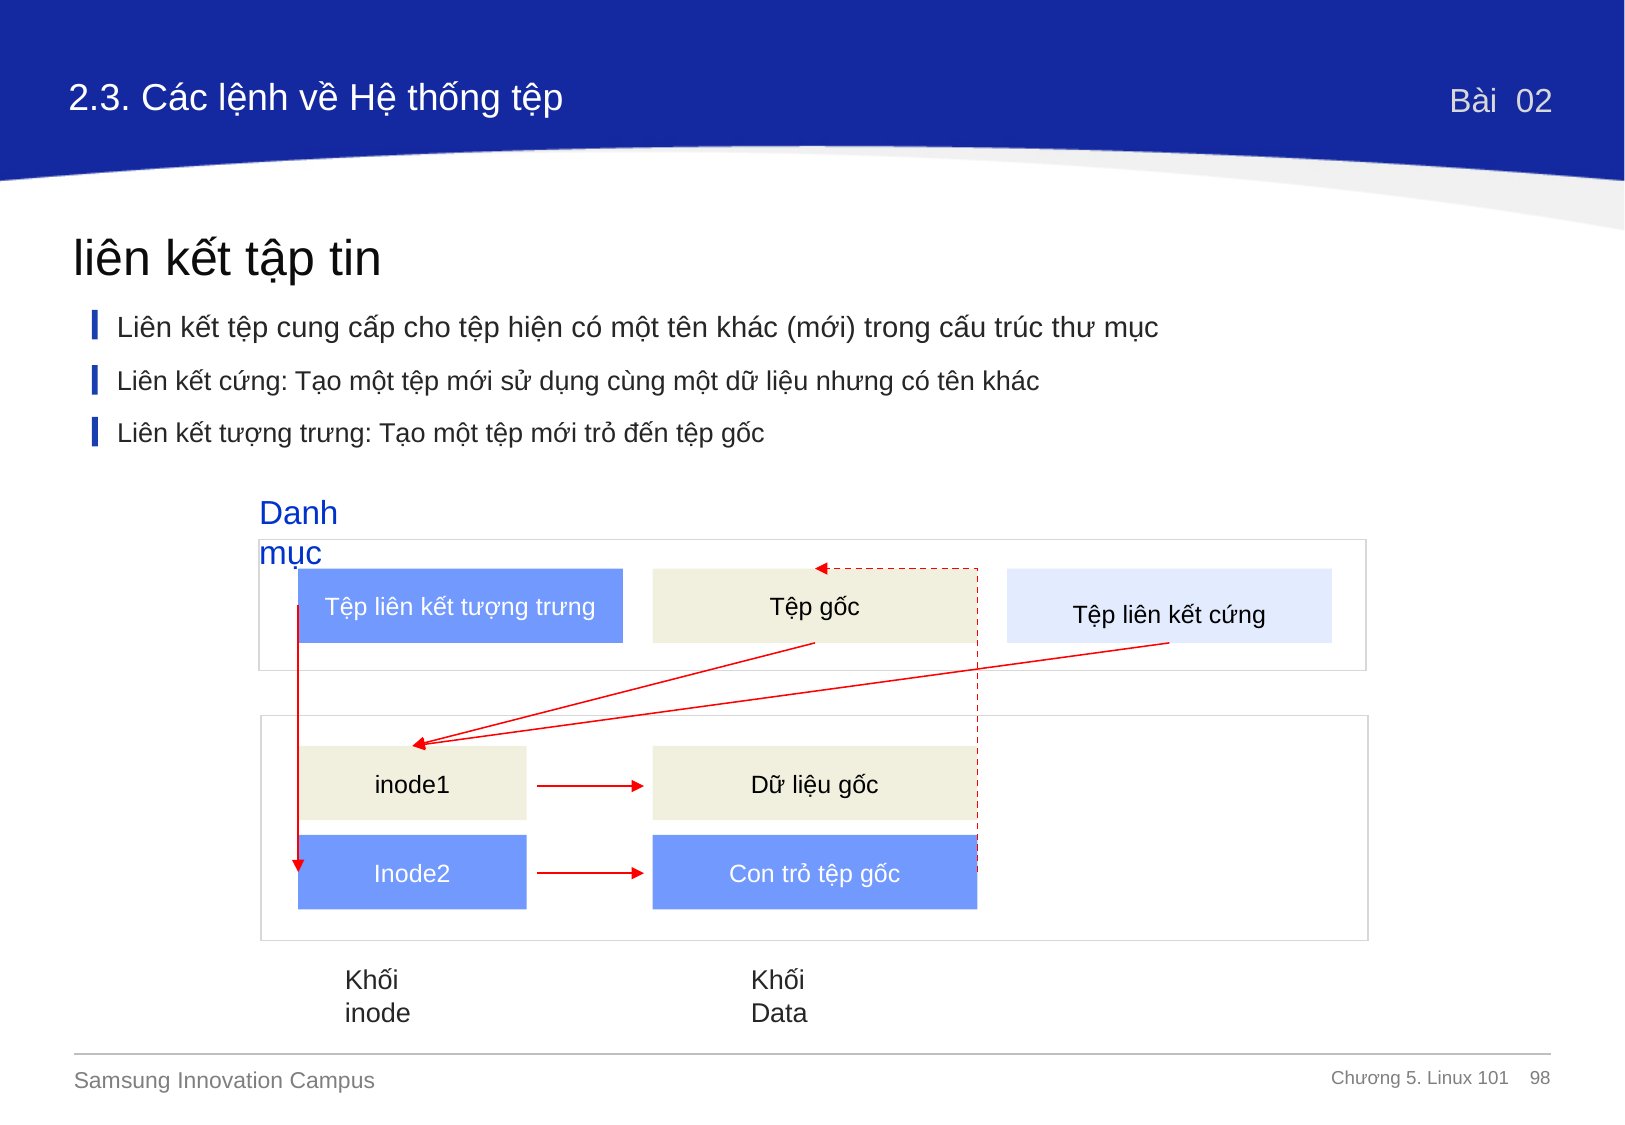

2.3. Các lệnh về Hệ thống tệp
Bài  02
liên kết tập tin
Liên kết tệp cung cấp cho tệp hiện có một tên khác (mới) trong cấu trúc thư mục

Liên kết cứng: Tạo một tệp mới sử dụng cùng một dữ liệu nhưng có tên khác

Liên kết tượng trưng: Tạo một tệp mới trỏ đến tệp gốc

Danh mục

Tệp liên kết tượng trưng
Tệp liên kết cứng
Tệp gốc

inode1
Dữ liệu gốc
Inode2
Con trỏ tệp gốc
Khối inode
Khối Data